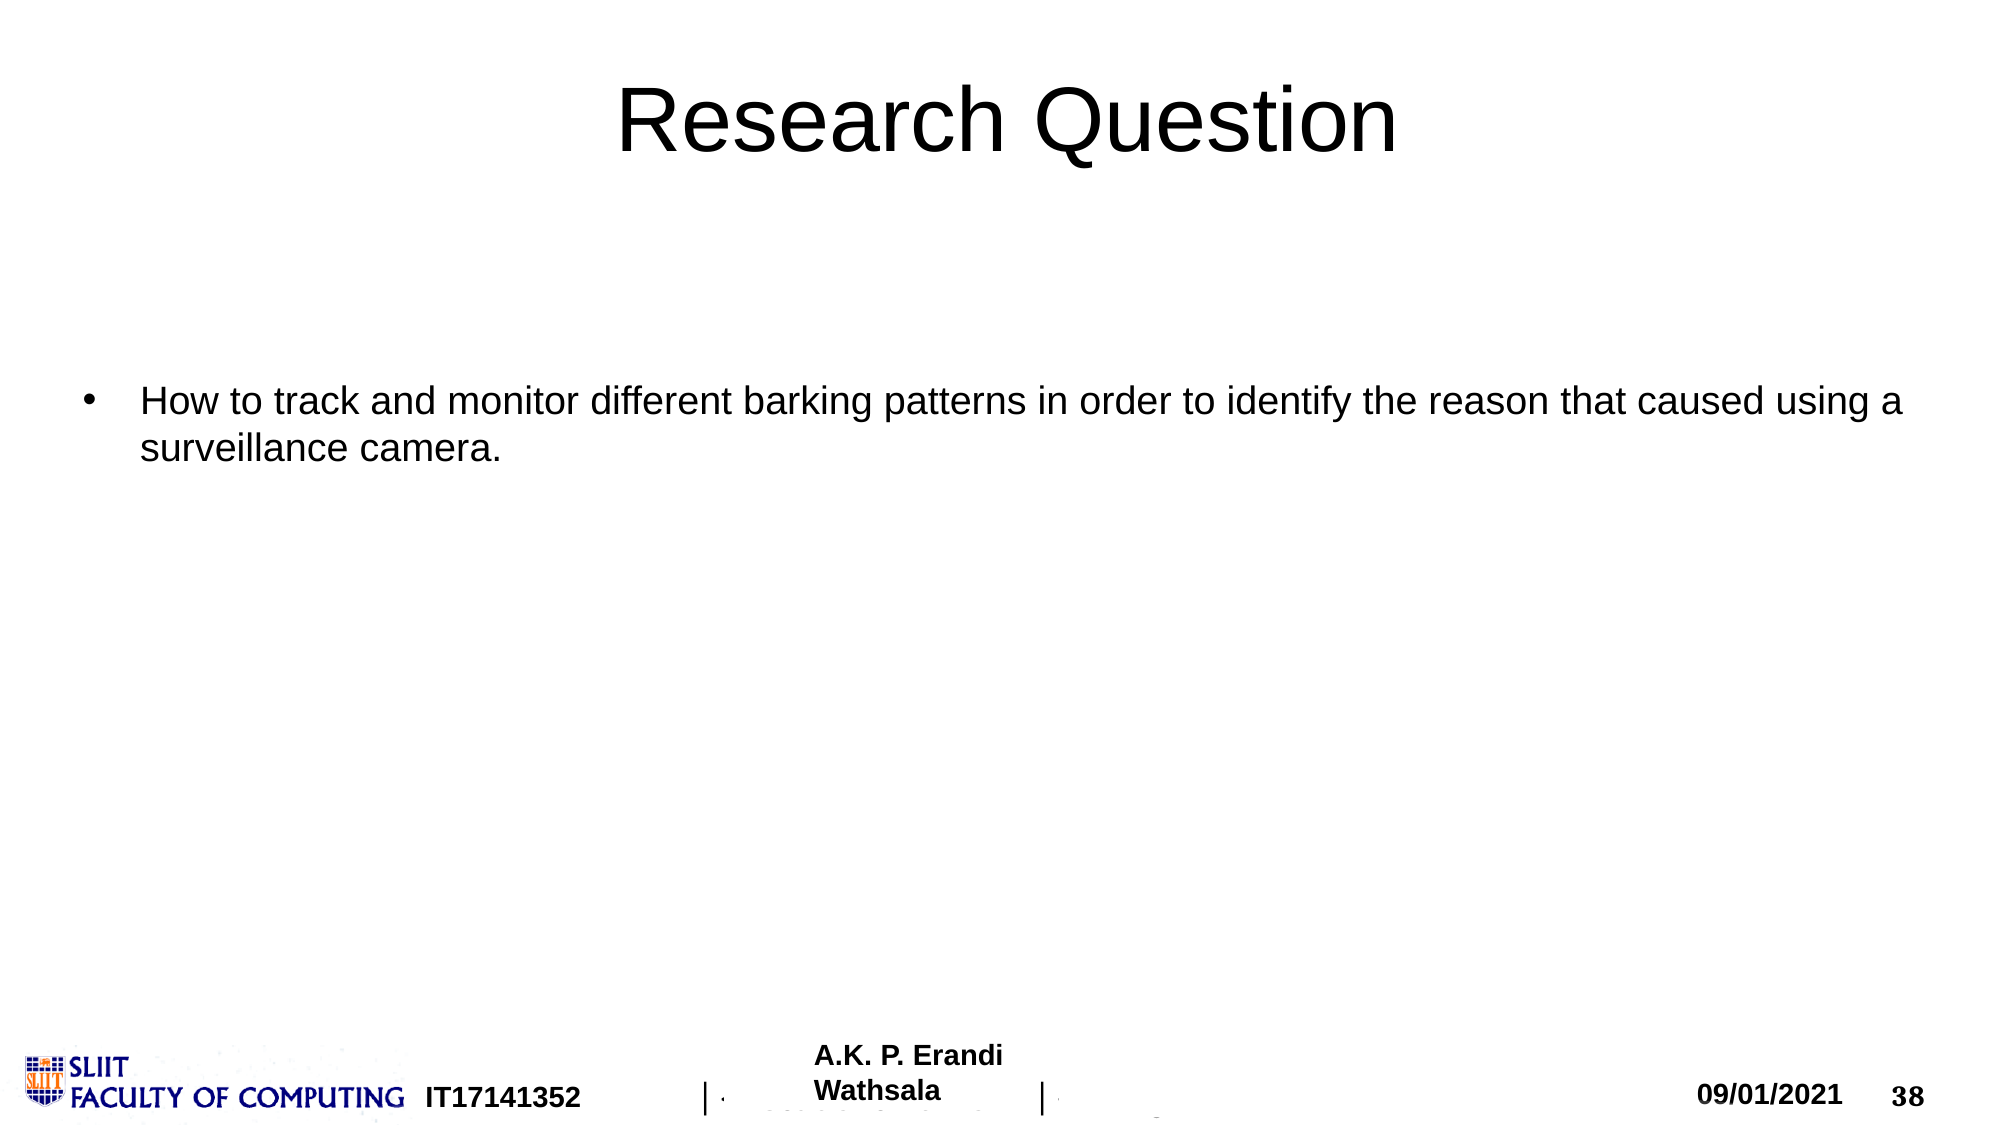

# Research Question

How to track and monitor different barking patterns in order to identify the reason that caused using a surveillance camera.

A.K. P. Erandi Wathsala

IT17141352